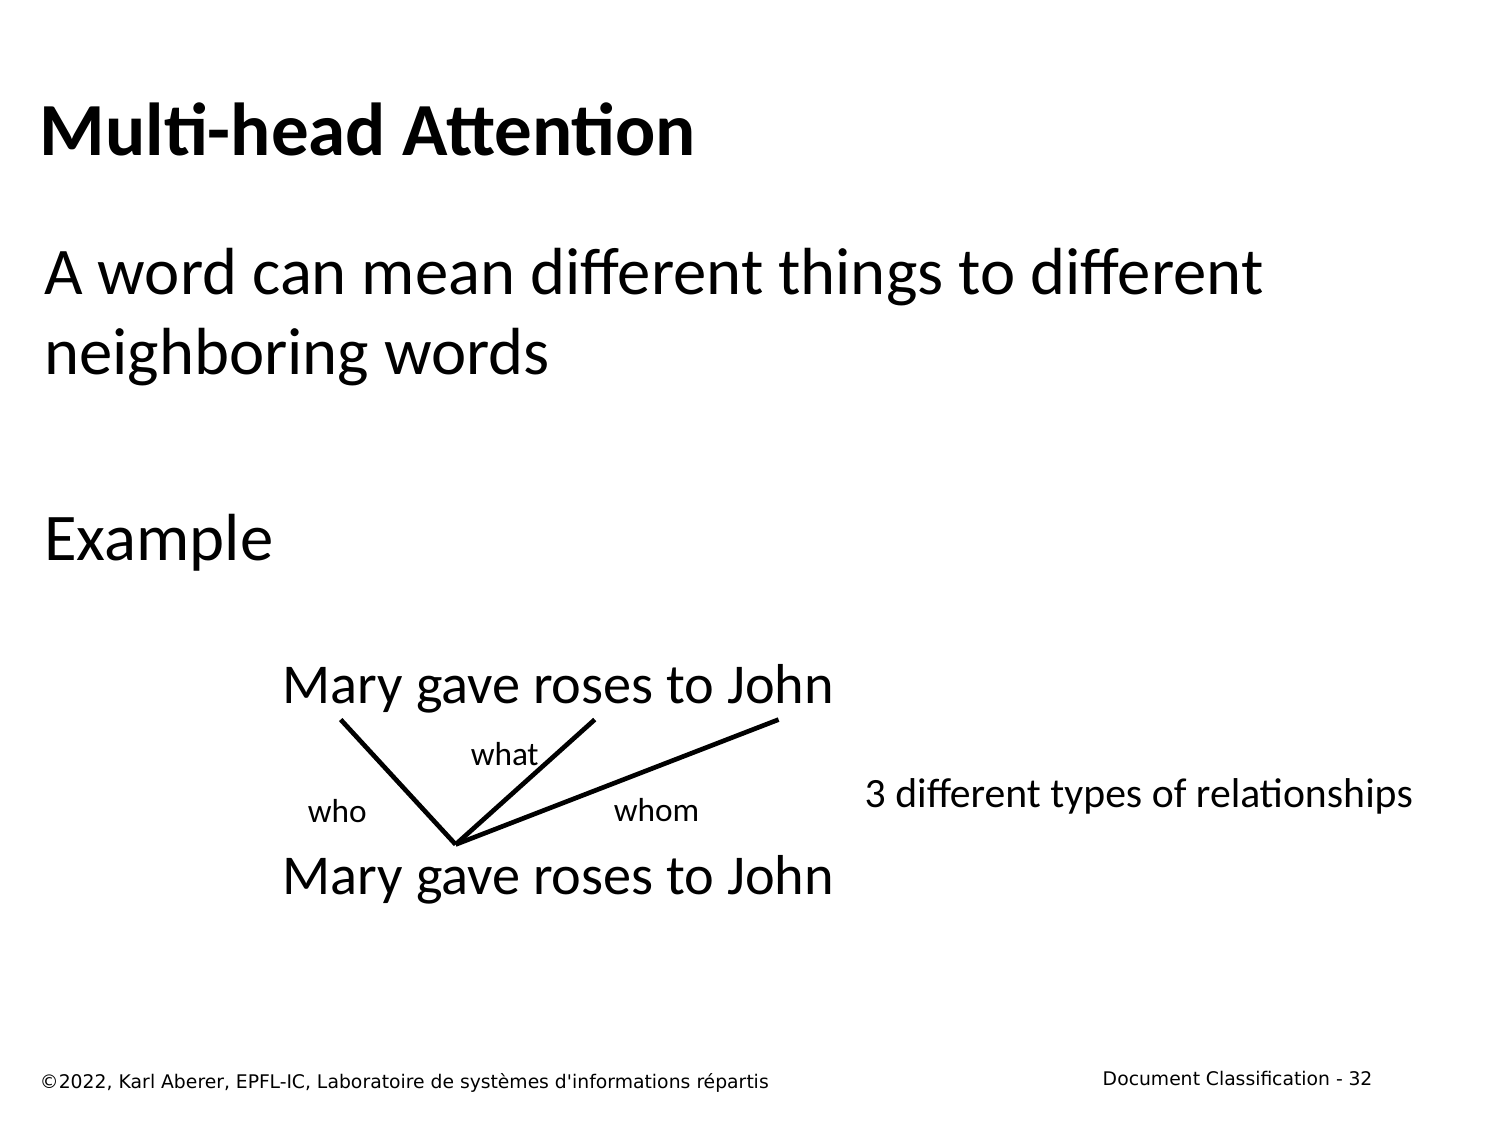

# Multi-head Attention
A word can mean different things to different neighboring words

Example
Mary gave roses to John
what
3 different types of relationships
whom
who
Mary gave roses to John
©2022, Karl Aberer, EPFL-IC, Laboratoire de systèmes d'informations répartis